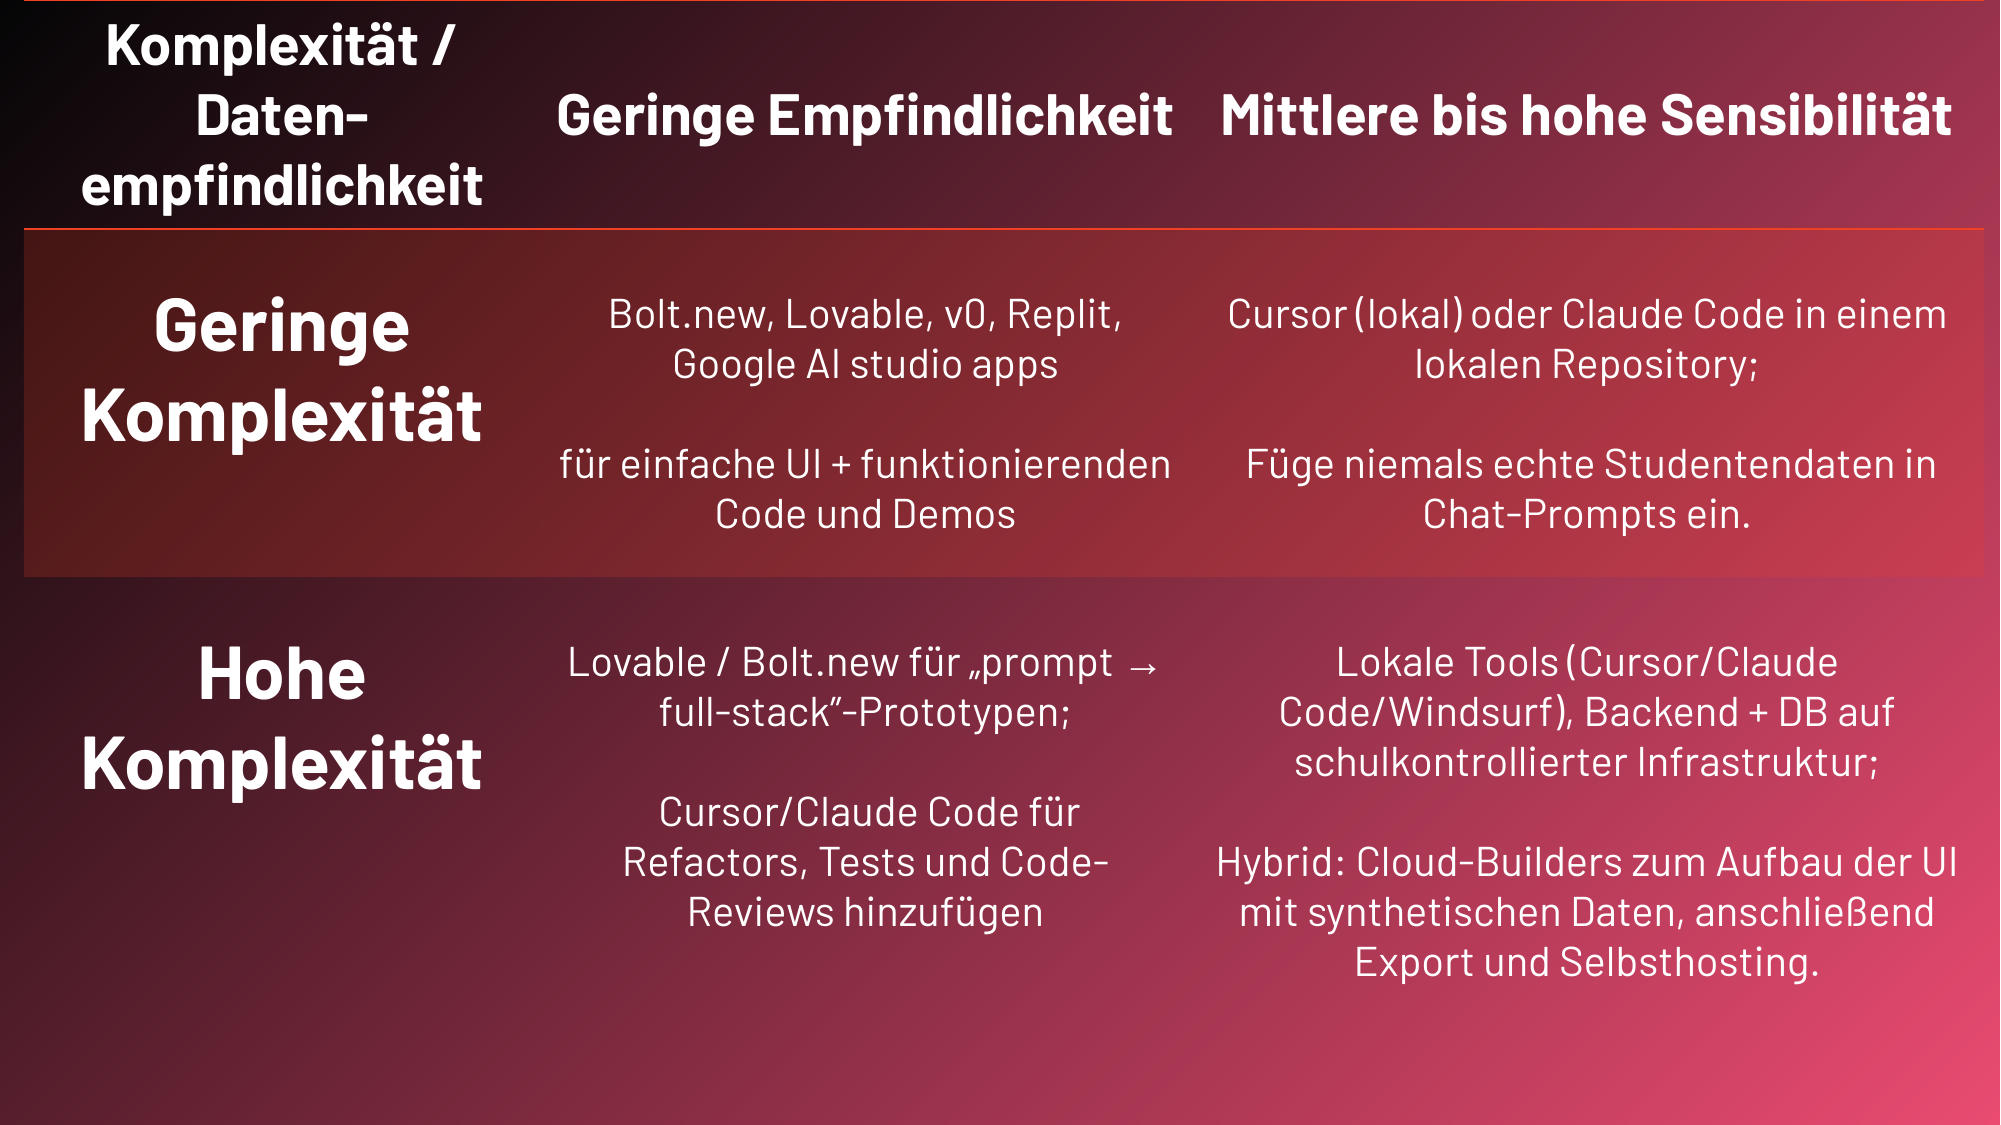

| Komplexität / Daten-empfindlichkeit | Geringe Empfindlichkeit | Mittlere bis hohe Sensibilität |
| --- | --- | --- |
| Geringe Komplexität | Bolt.new, Lovable, v0, Replit, Google AI studio apps für einfache UI + funktionierenden Code und Demos | Cursor (lokal) oder Claude Code in einem lokalen Repository; Füge niemals echte Studentendaten in Chat-Prompts ein. |
| Hohe Komplexität | Lovable / Bolt.new für „prompt → full‑stack”-Prototypen; Cursor/Claude Code für Refactors, Tests und Code-Reviews hinzufügen | Lokale Tools (Cursor/Claude Code/Windsurf), Backend + DB auf schulkontrollierter Infrastruktur; Hybrid: Cloud-Builders zum Aufbau der UI mit synthetischen Daten, anschließend Export und Selbsthosting. |